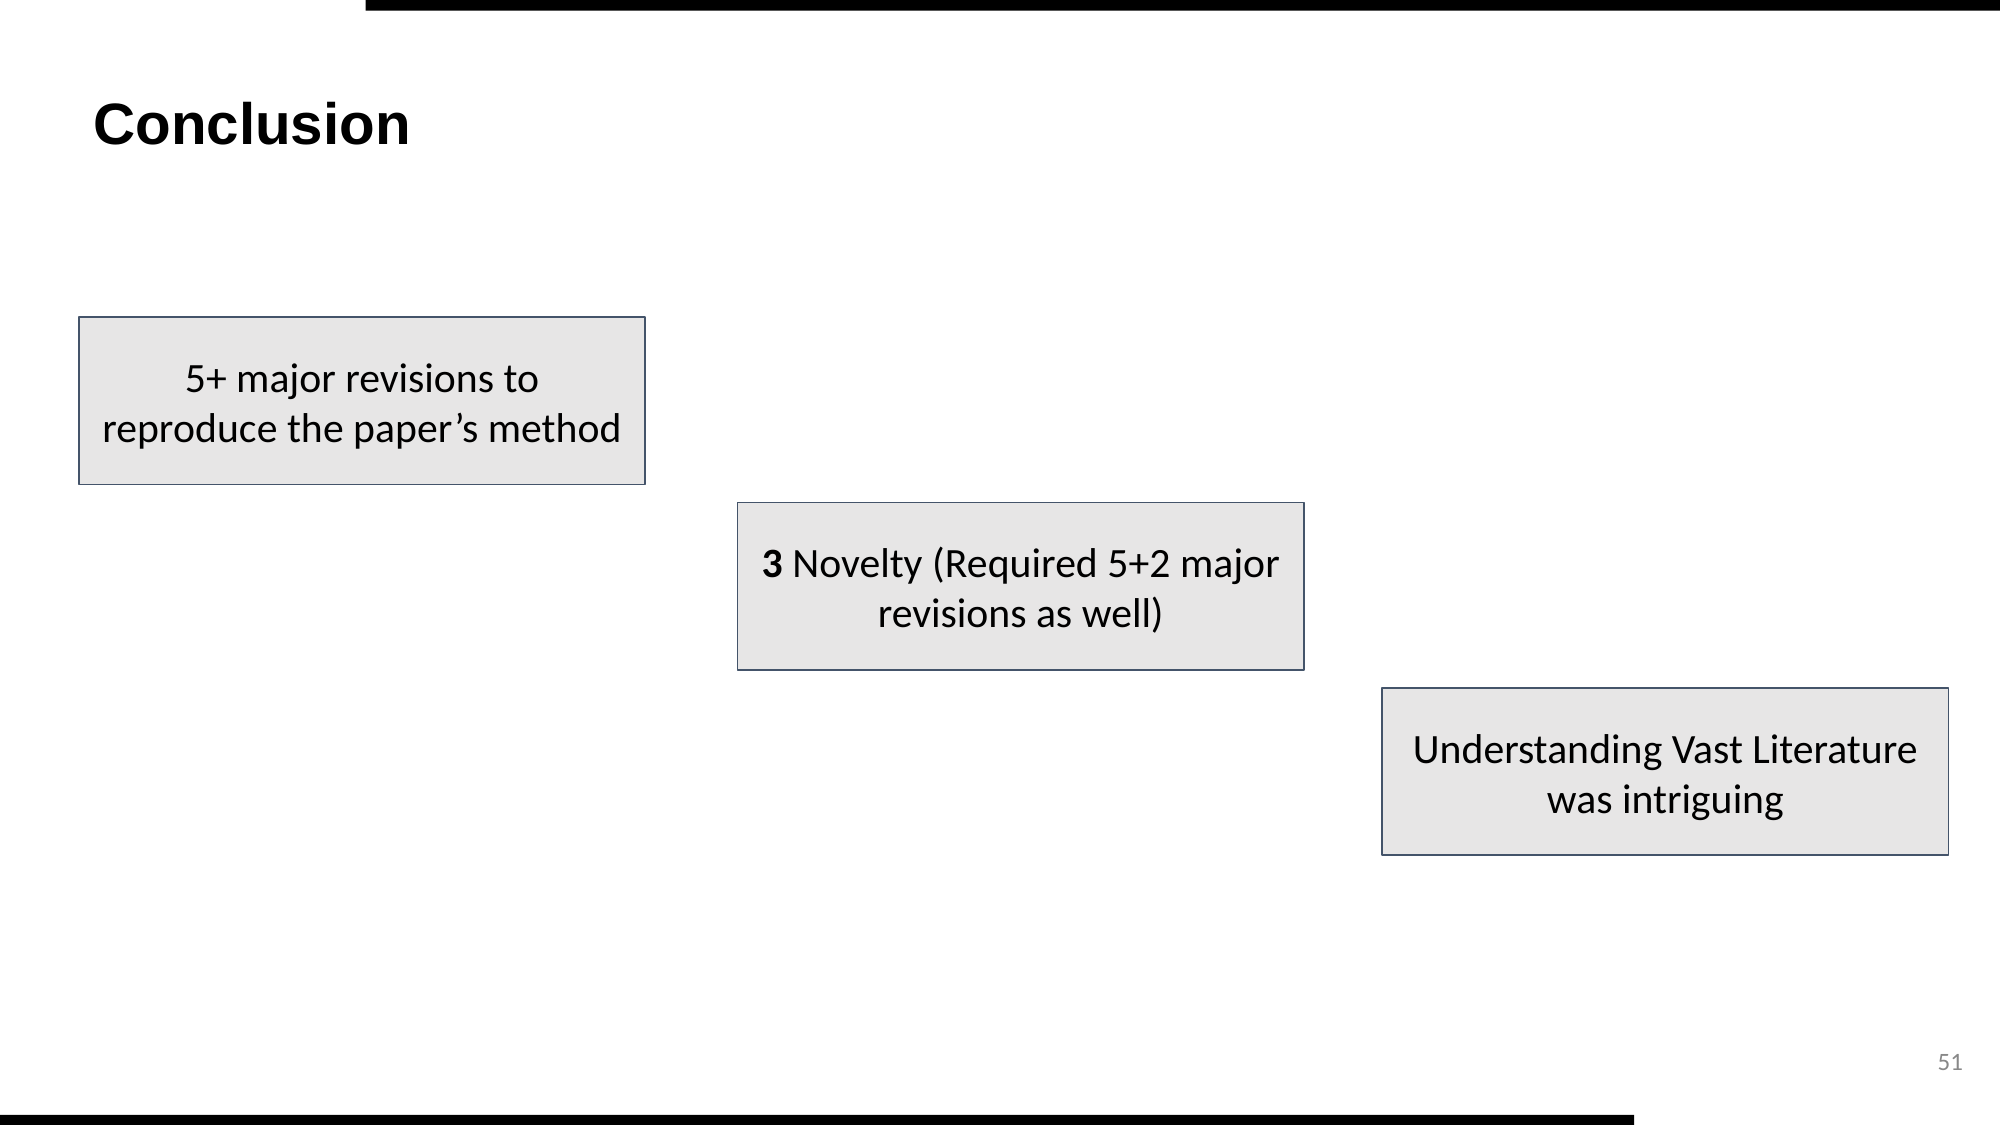

Conclusion
5+ major revisions to reproduce the paper’s method
3 Novelty (Required 5+2 major revisions as well)
Understanding Vast Literature was intriguing
51